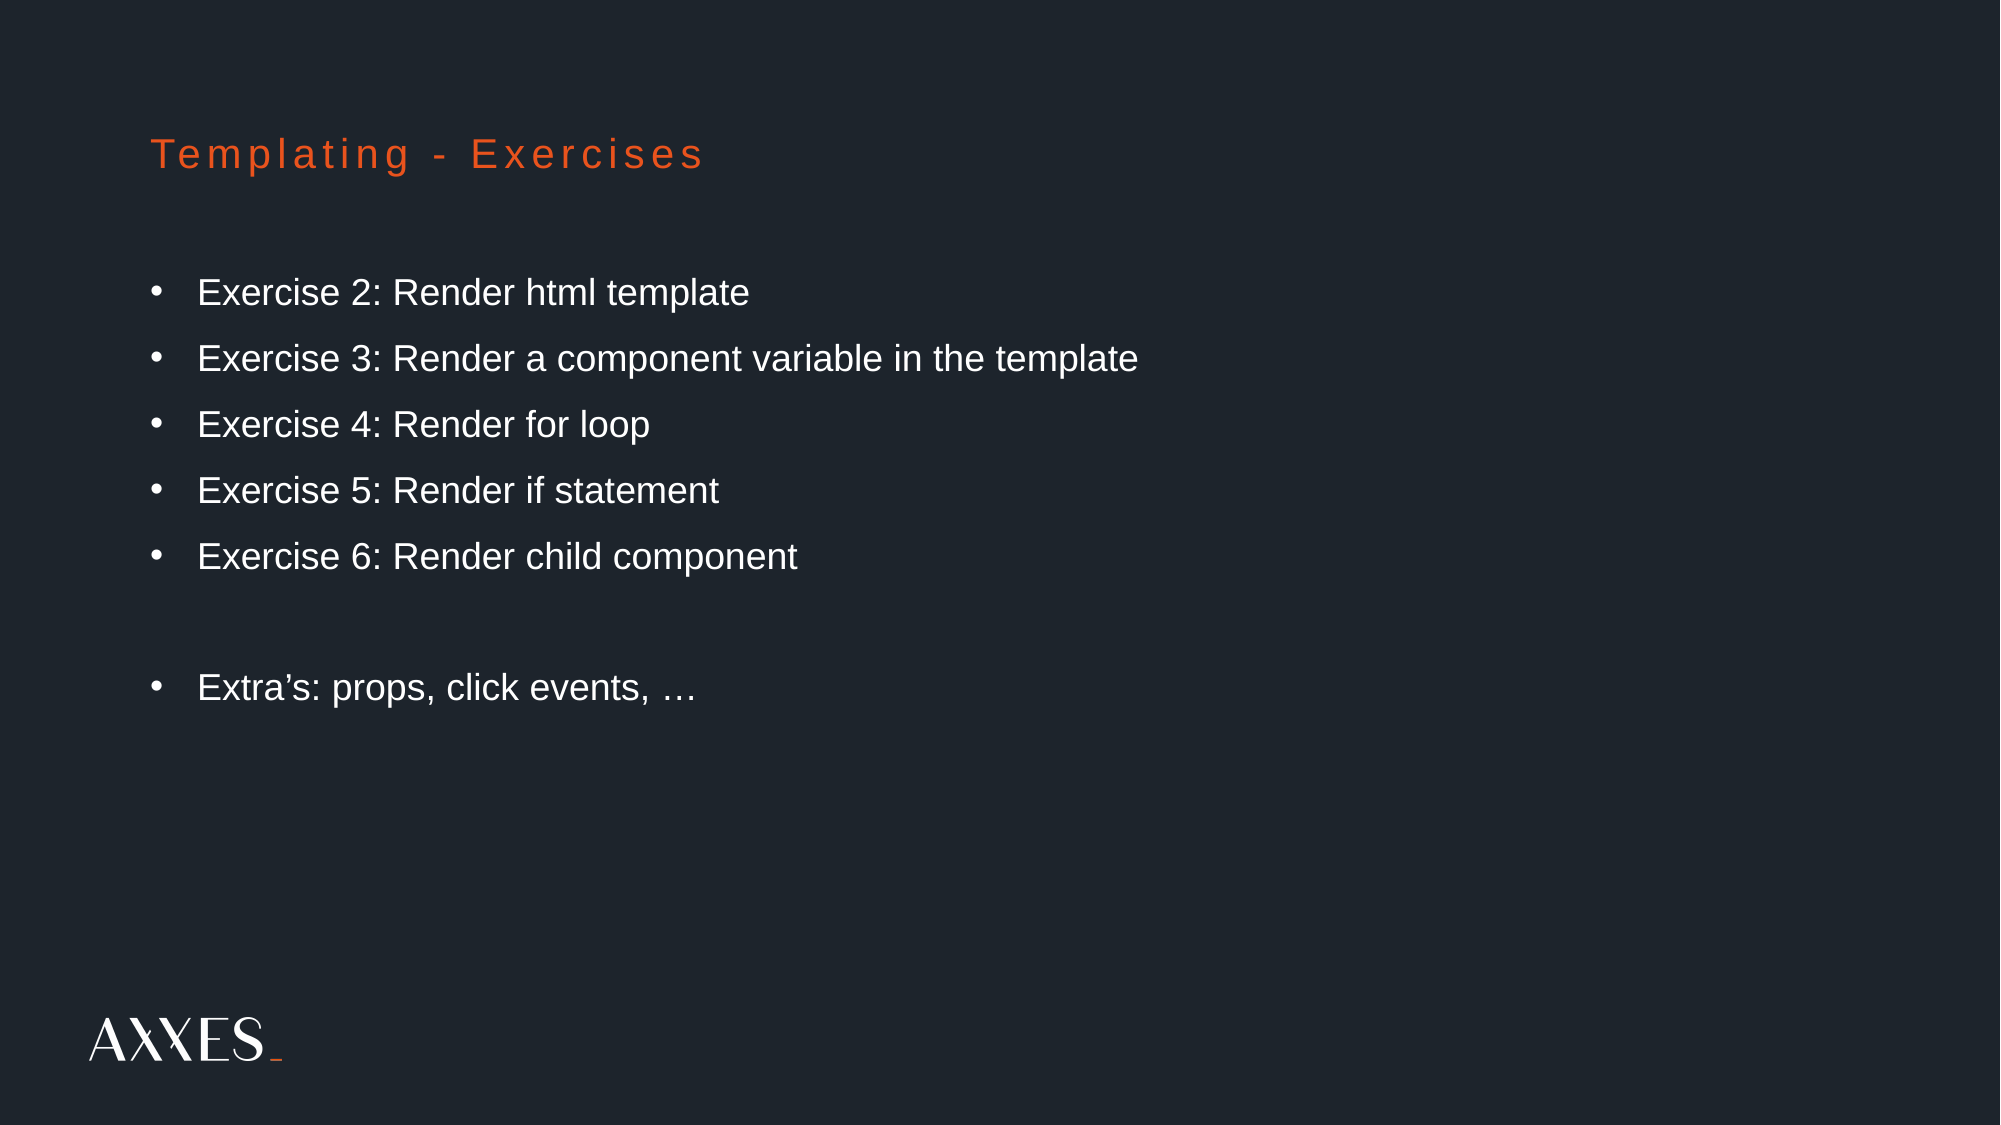

# Templating - Exercises
Exercise 2: Render html template
Exercise 3: Render a component variable in the template
Exercise 4: Render for loop
Exercise 5: Render if statement
Exercise 6: Render child component

Extra’s: props, click events, …